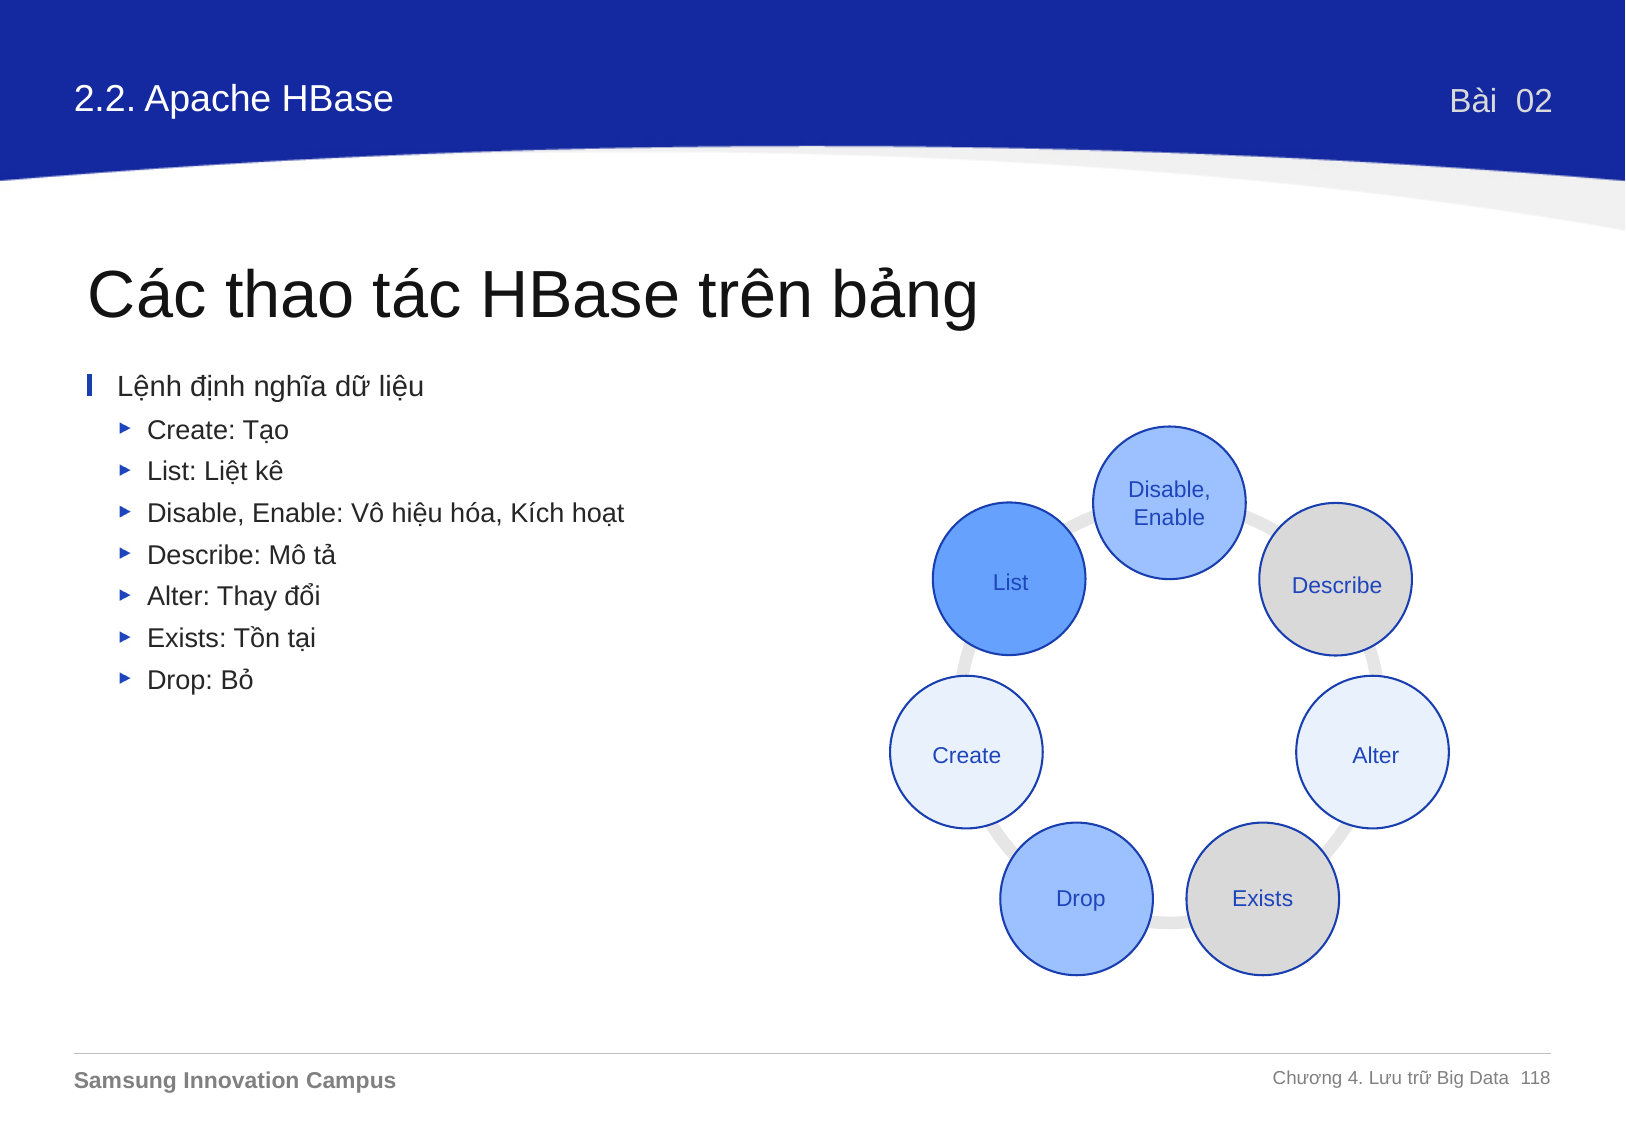

2.2. Apache HBase
Bài  02
Các thao tác HBase trên bảng
Lệnh định nghĩa dữ liệu
Create: Tạo
List: Liệt kê
Disable, Enable: Vô hiệu hóa, Kích hoạt
Describe: Mô tả
Alter: Thay đổi
Exists: Tồn tại
Drop: Bỏ

Disable, Enable

List
Describe

Alter
Create

Drop
Exists